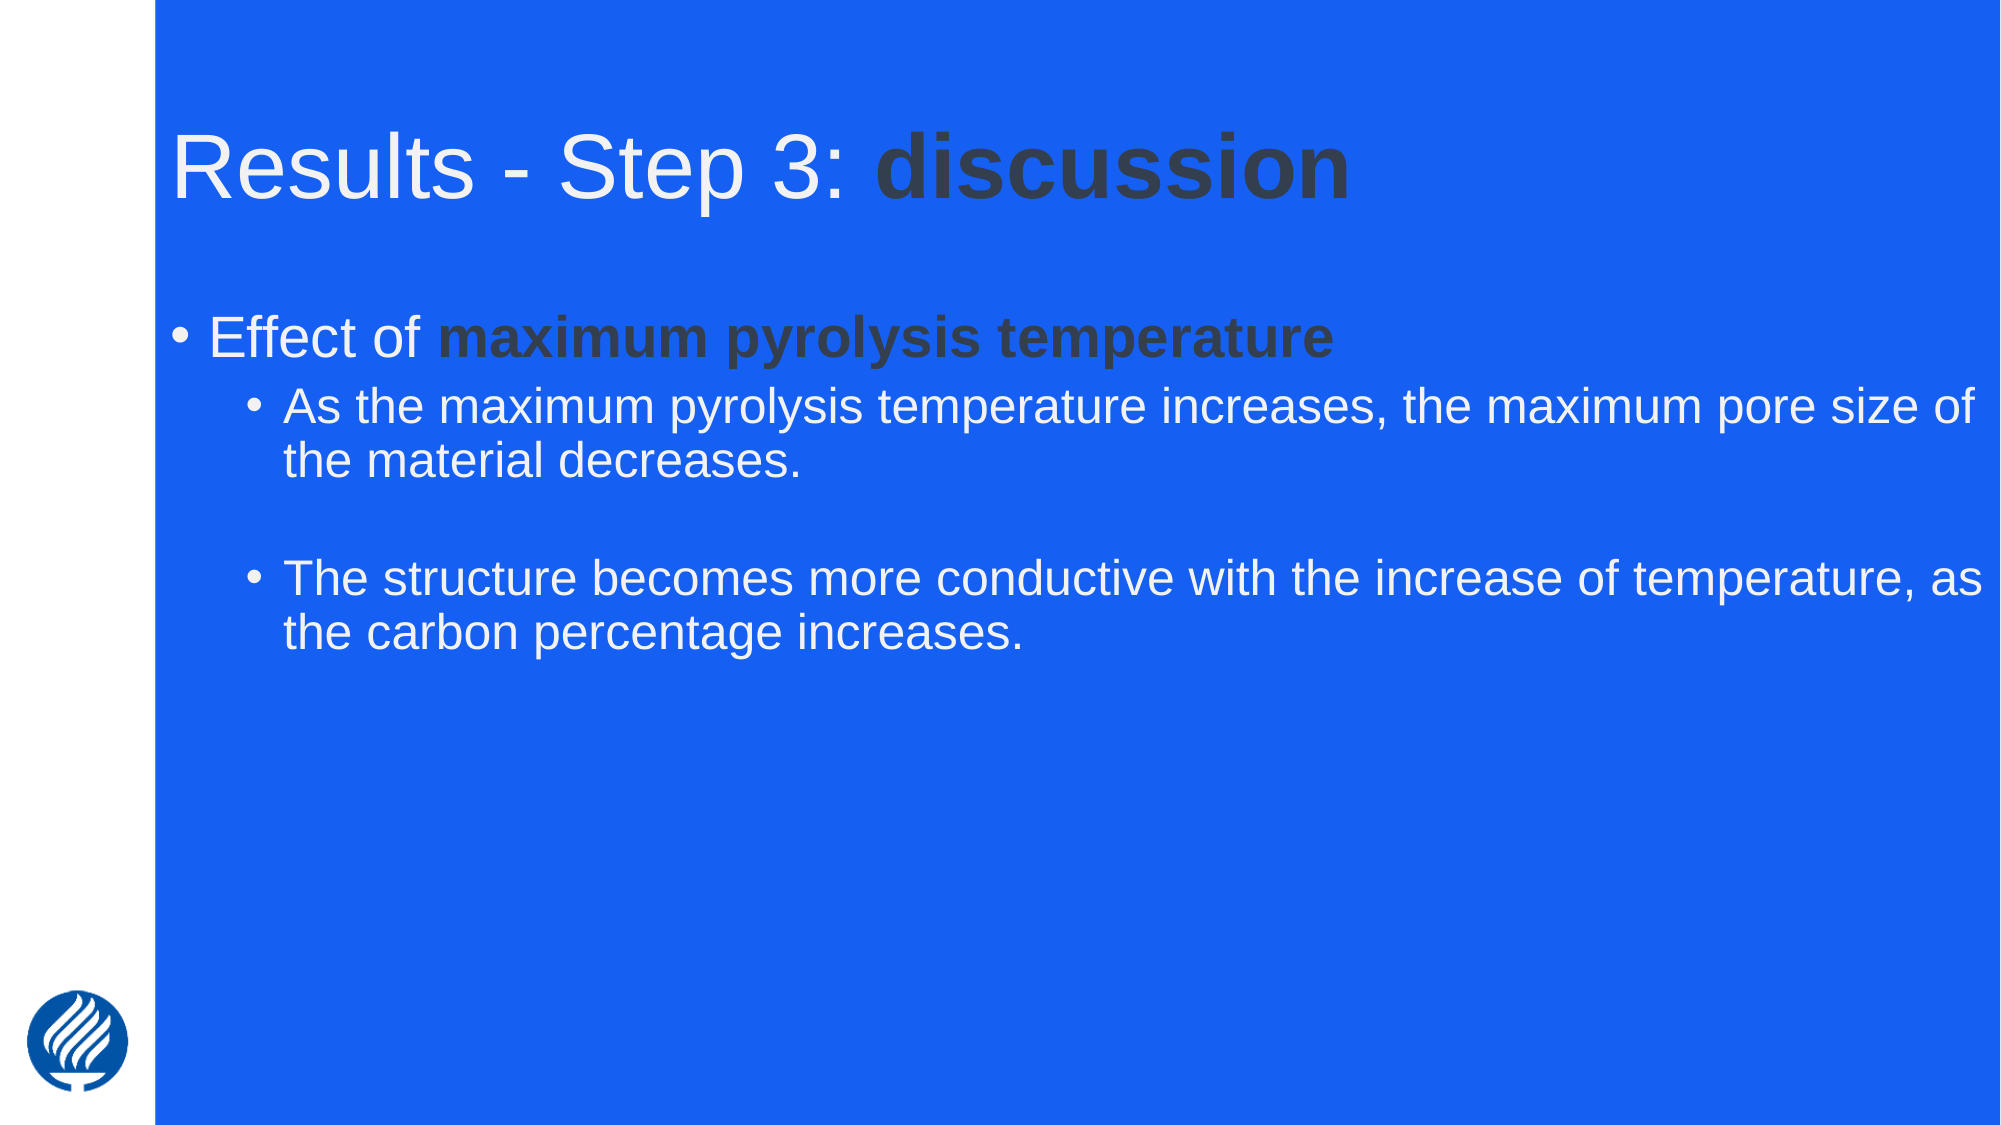

# Results - Step 3: discussion
Effect of maximum pyrolysis temperature
As the maximum pyrolysis temperature increases, the maximum pore size of the material decreases.
The structure becomes more conductive with the increase of temperature, as the carbon percentage increases.